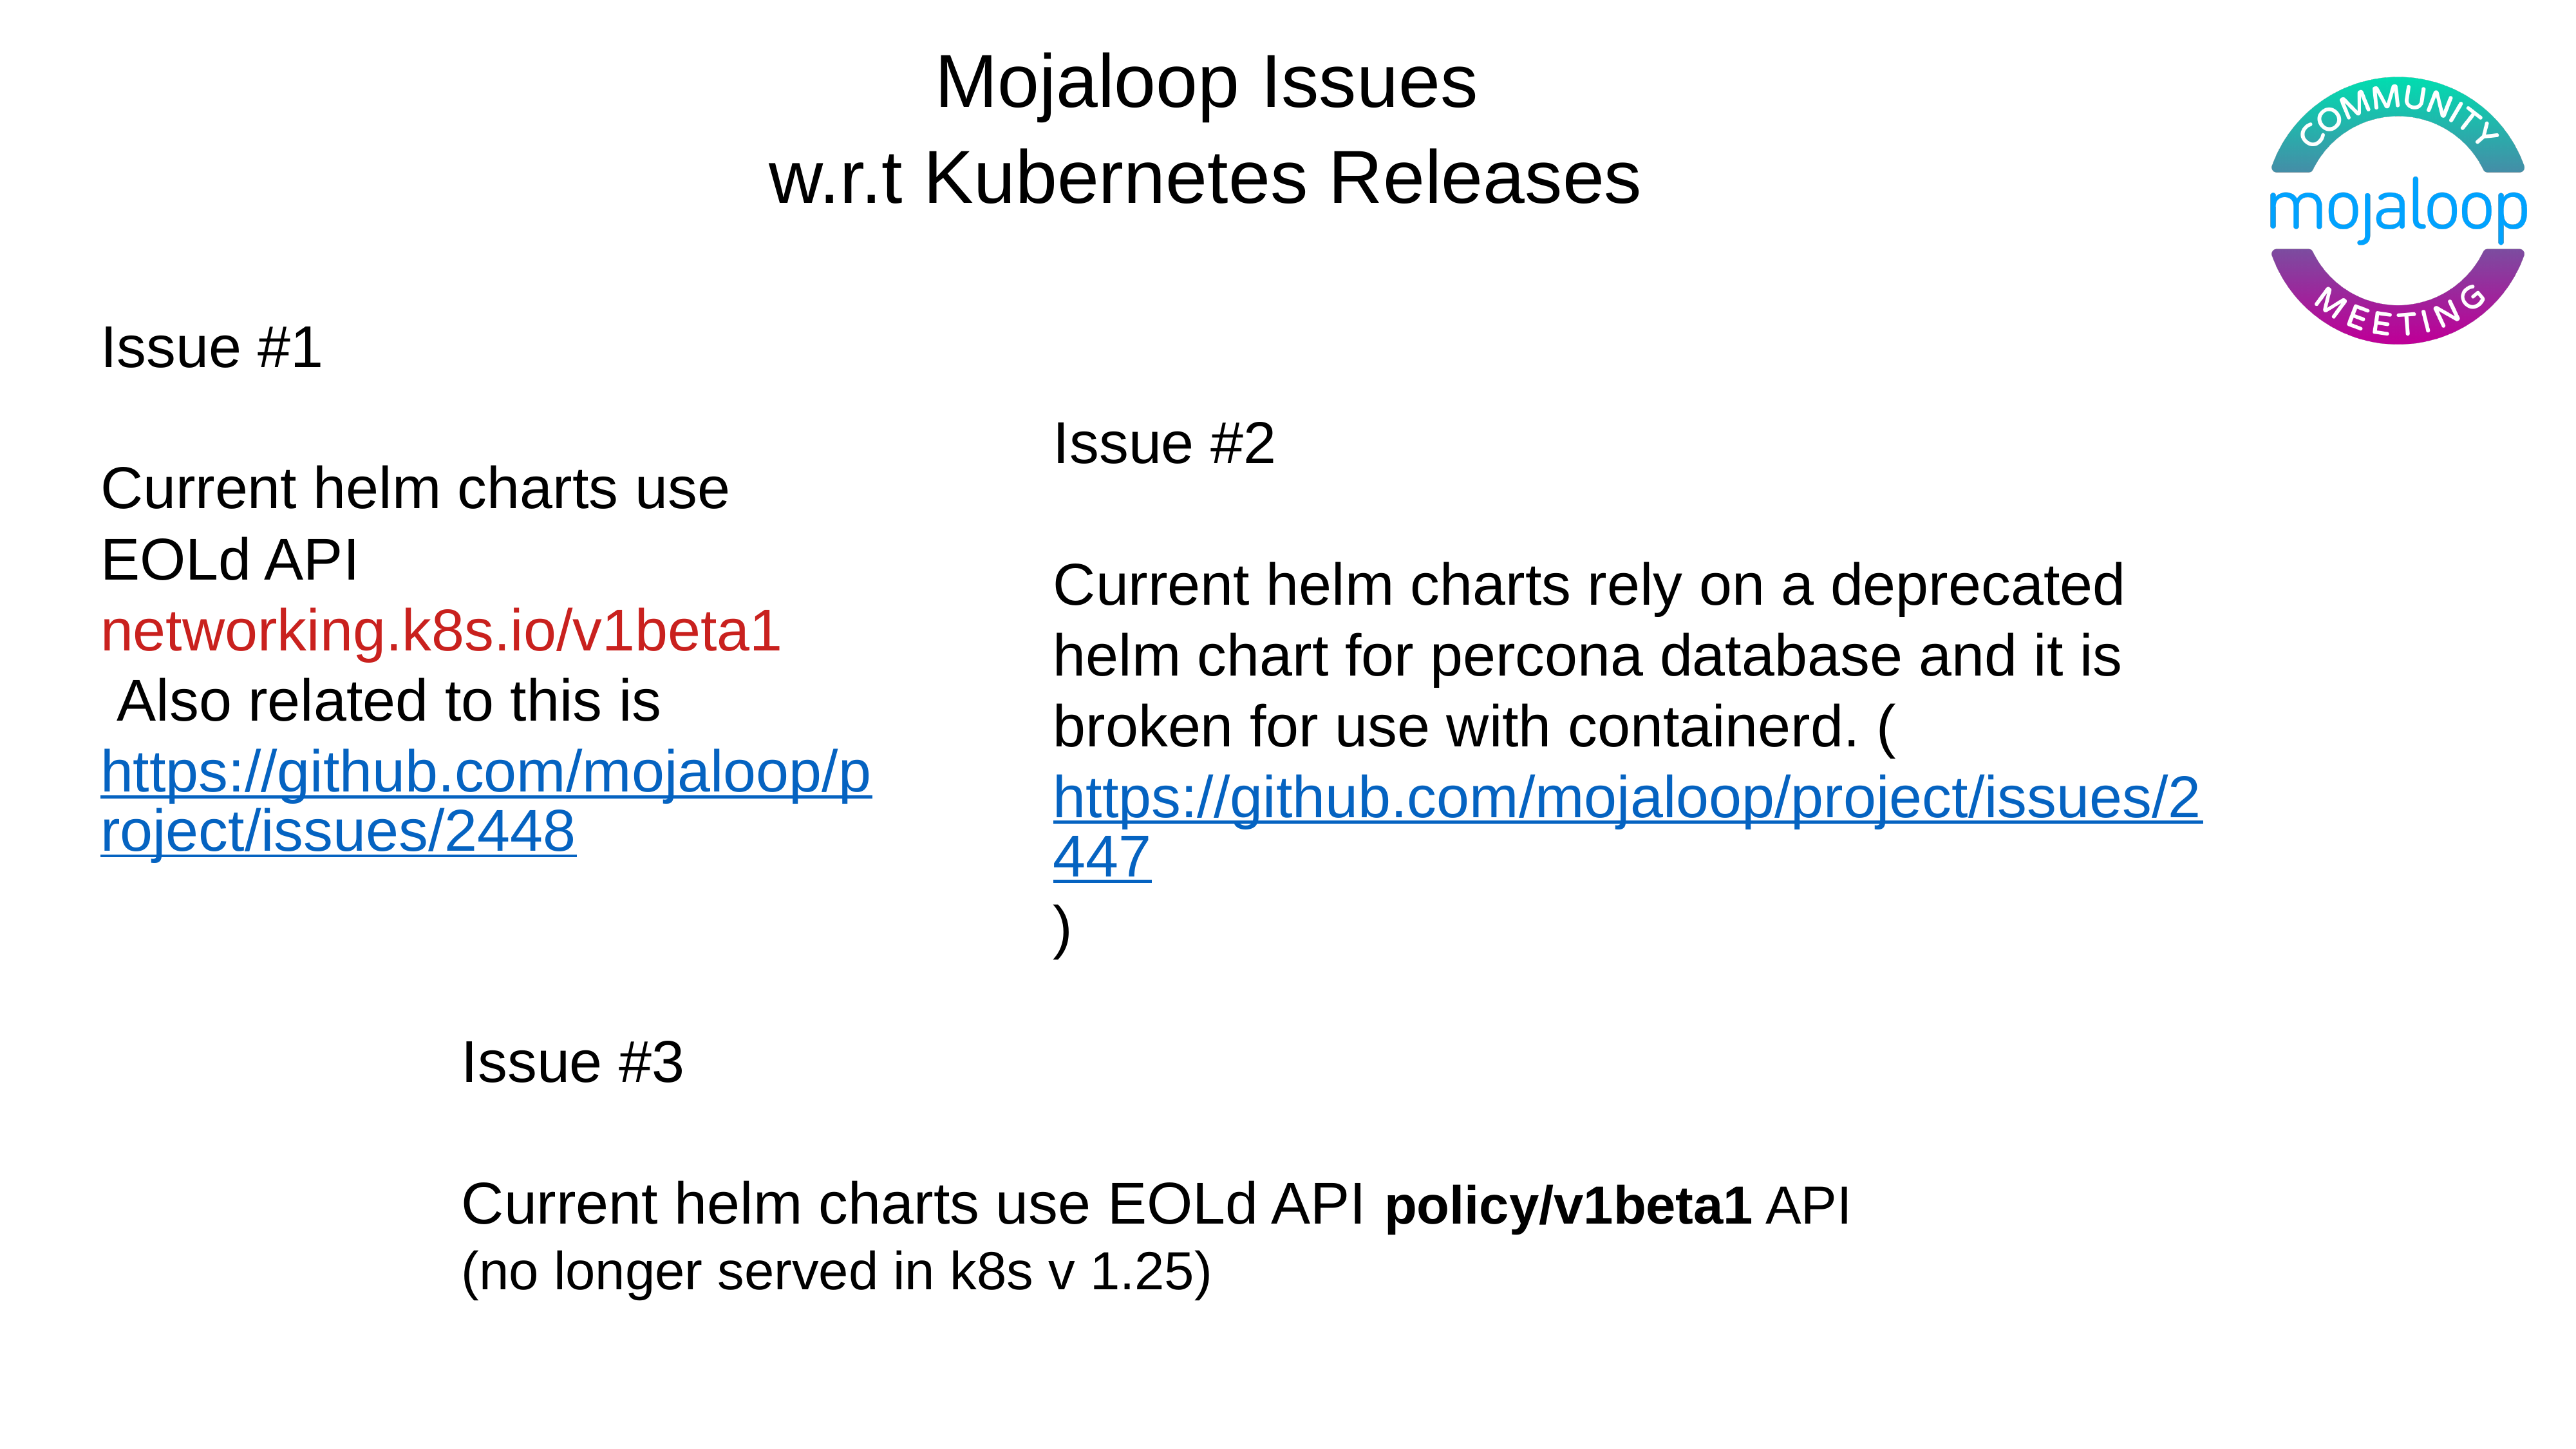

Mojaloop Issues
w.r.t Kubernetes Releases
Issue #1

Current helm charts use EOLd API networking.k8s.io/v1beta1
 Also related to this is https://github.com/mojaloop/project/issues/2448

Issue #2

Current helm charts rely on a deprecated helm chart for percona database and it is  broken for use with containerd. (https://github.com/mojaloop/project/issues/2447)

Issue #3

Current helm charts use EOLd API policy/v1beta1 API (no longer served in k8s v 1.25)